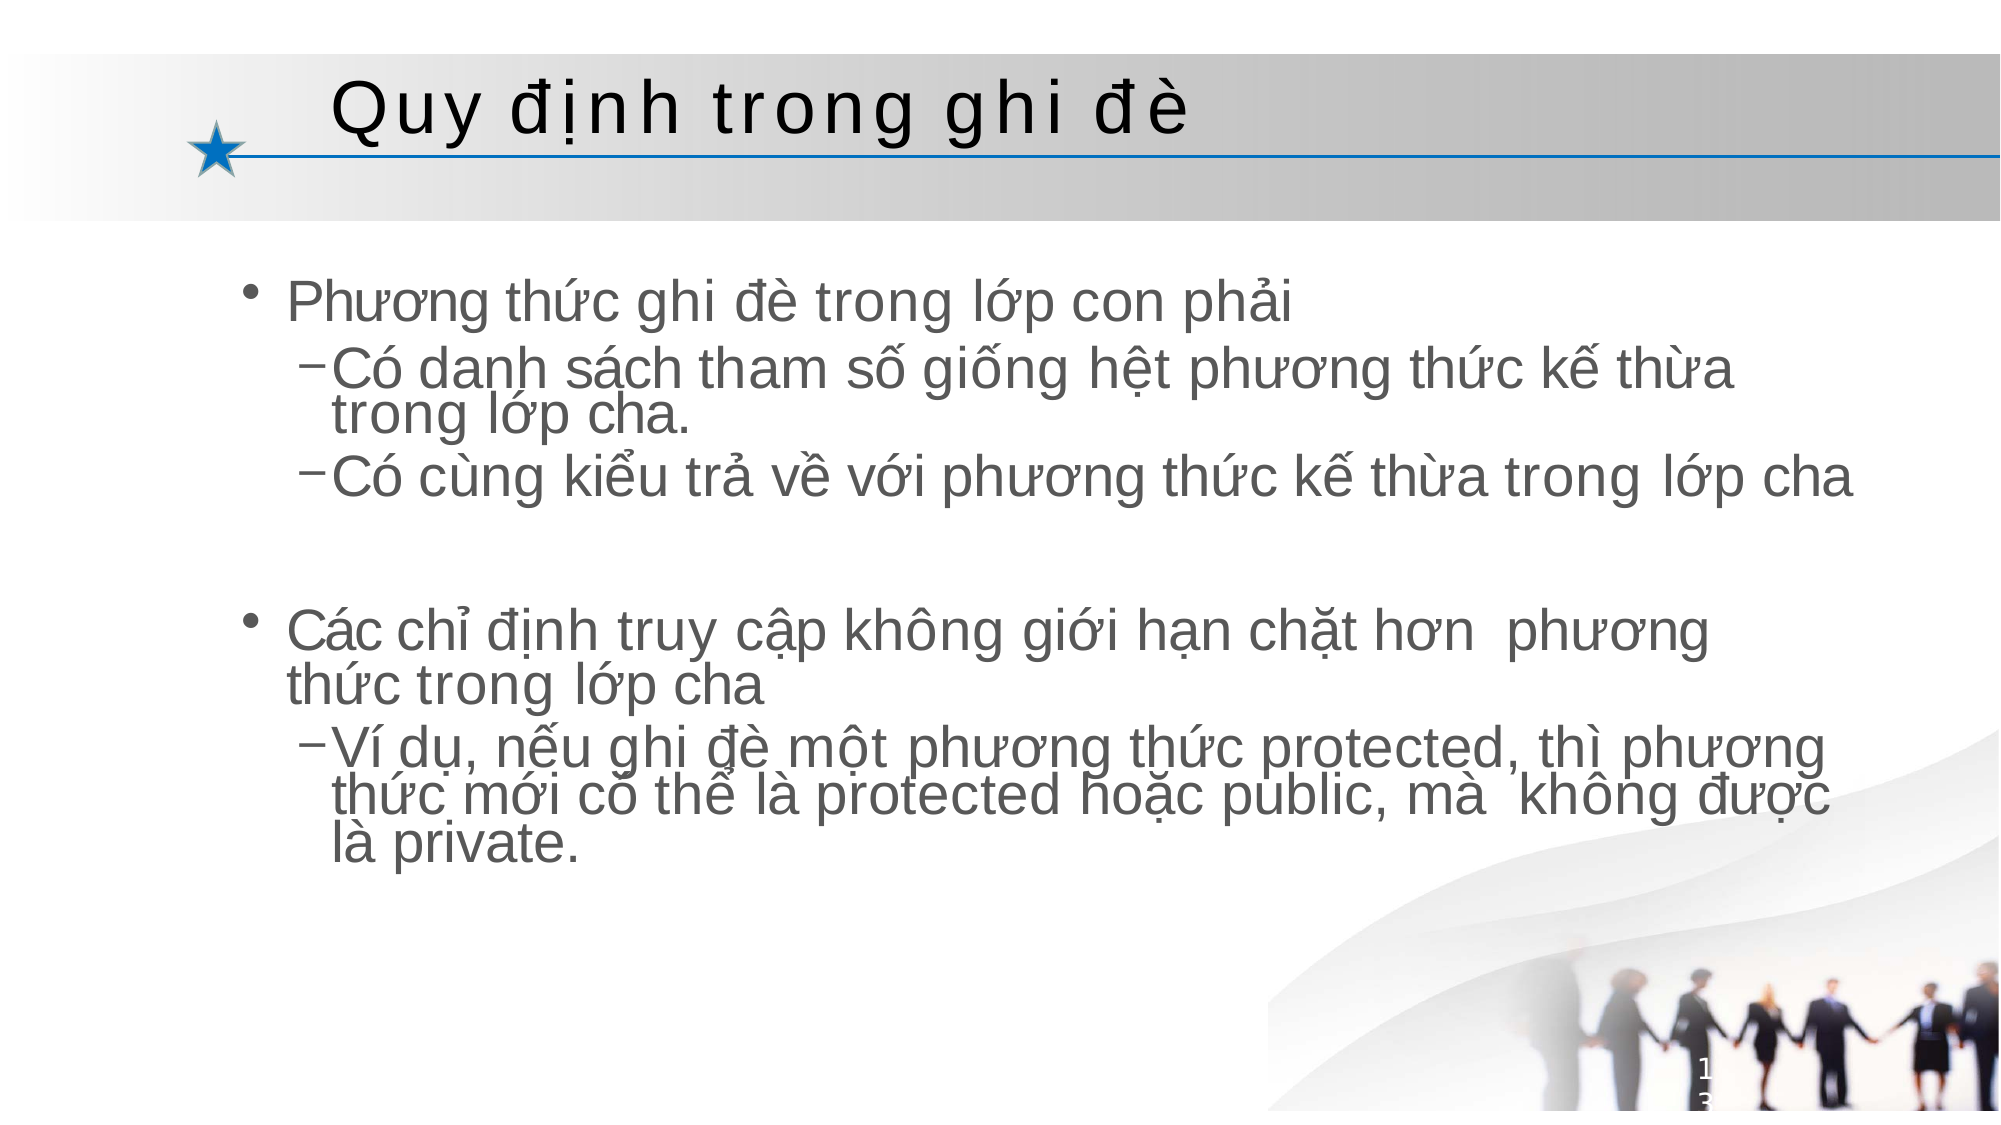

# Quy định trong ghi đè
Phương thức ghi đè trong lớp con phải
Có danh sách tham số giống hệt phương thức kế thừa  trong lớp cha.
Có cùng kiểu trả về với phương thức kế thừa trong lớp cha

Các chỉ định truy cập không giới hạn chặt hơn  phương thức trong lớp cha
Ví dụ, nếu ghi đè một phương thức protected, thì phương thức mới có thể là protected hoặc public, mà  không được là private.
13